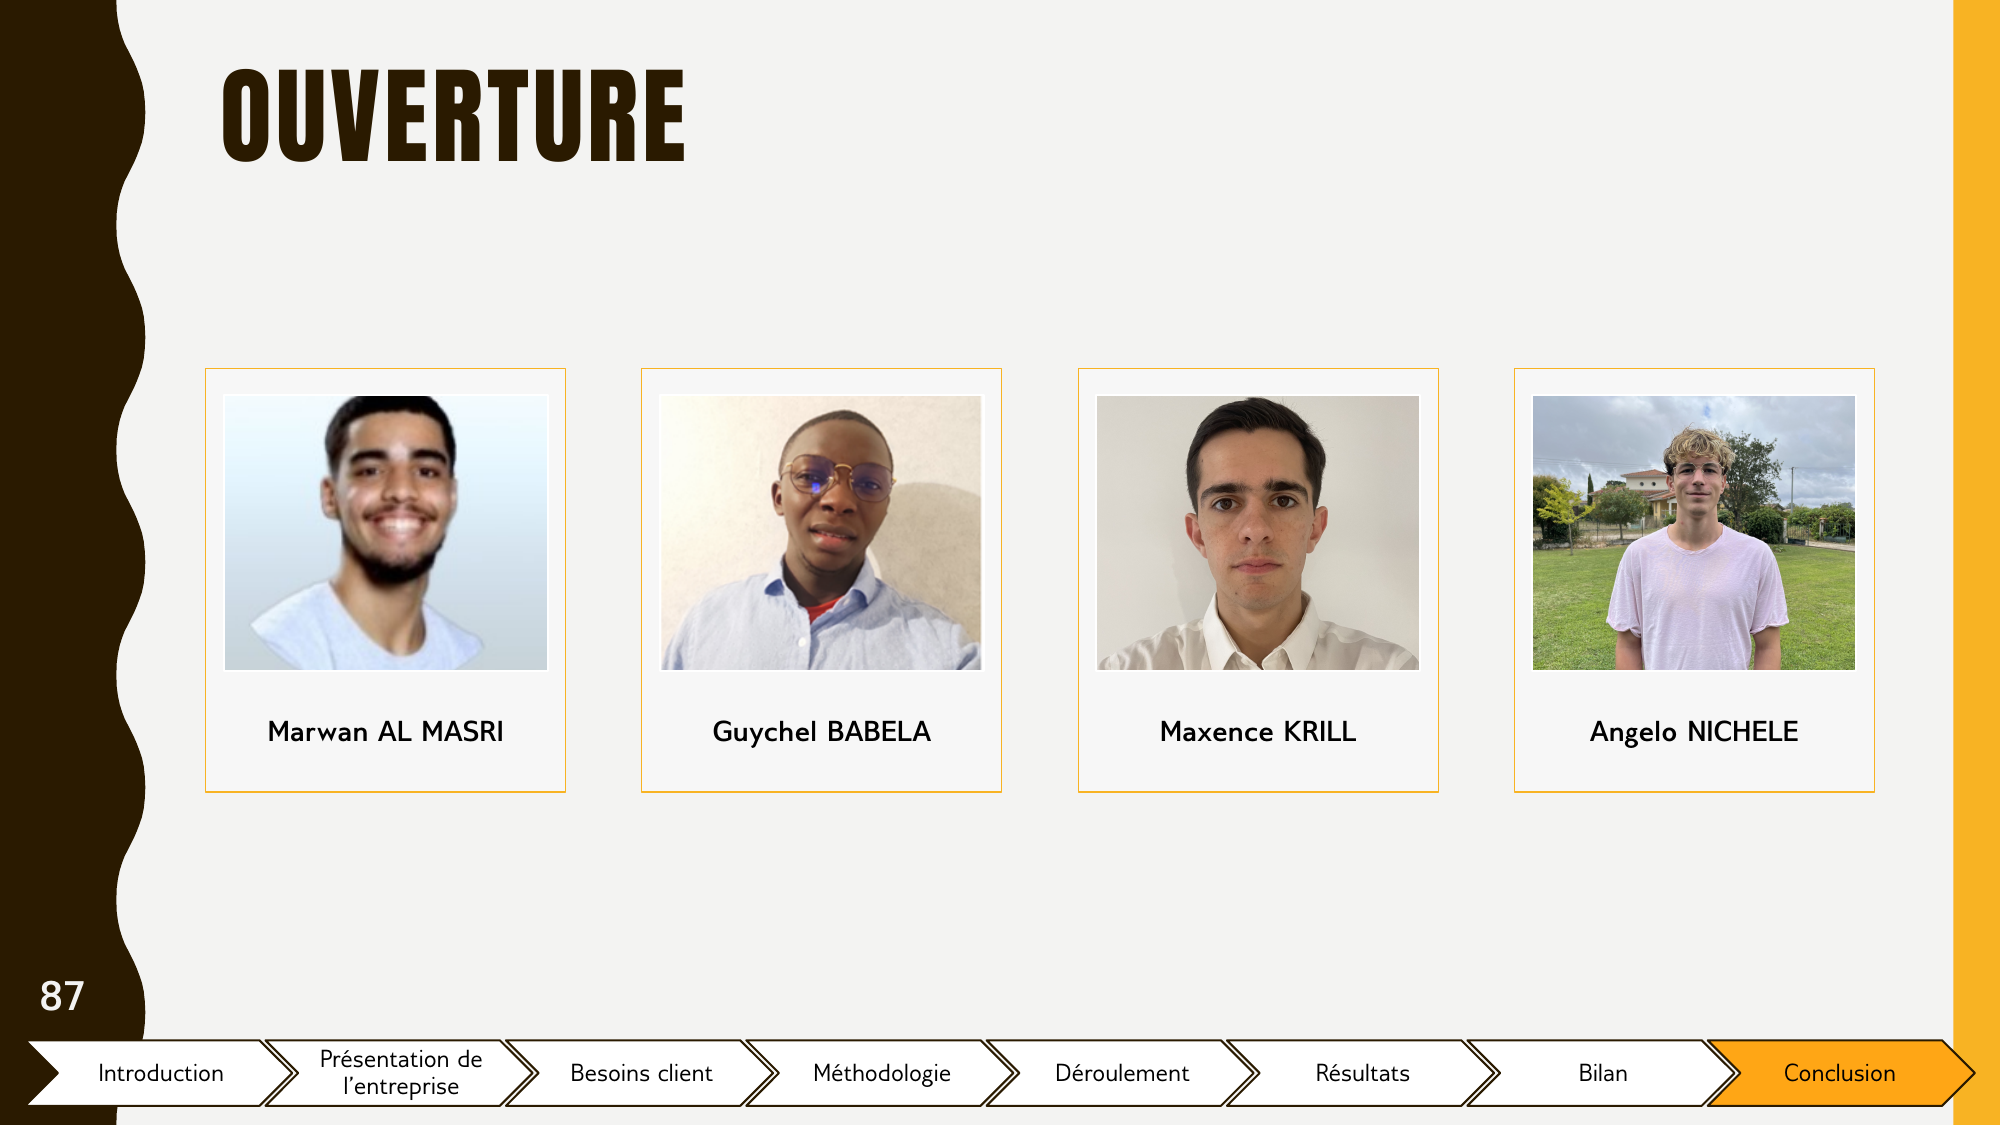

# Ouverture
Marwan AL MASRI
Guychel BABELA
Maxence KRILL
Angelo NICHELE
87
Introduction
Présentation de l’entreprise
Besoins client
Méthodologie
Déroulement
Résultats
Bilan
Conclusion